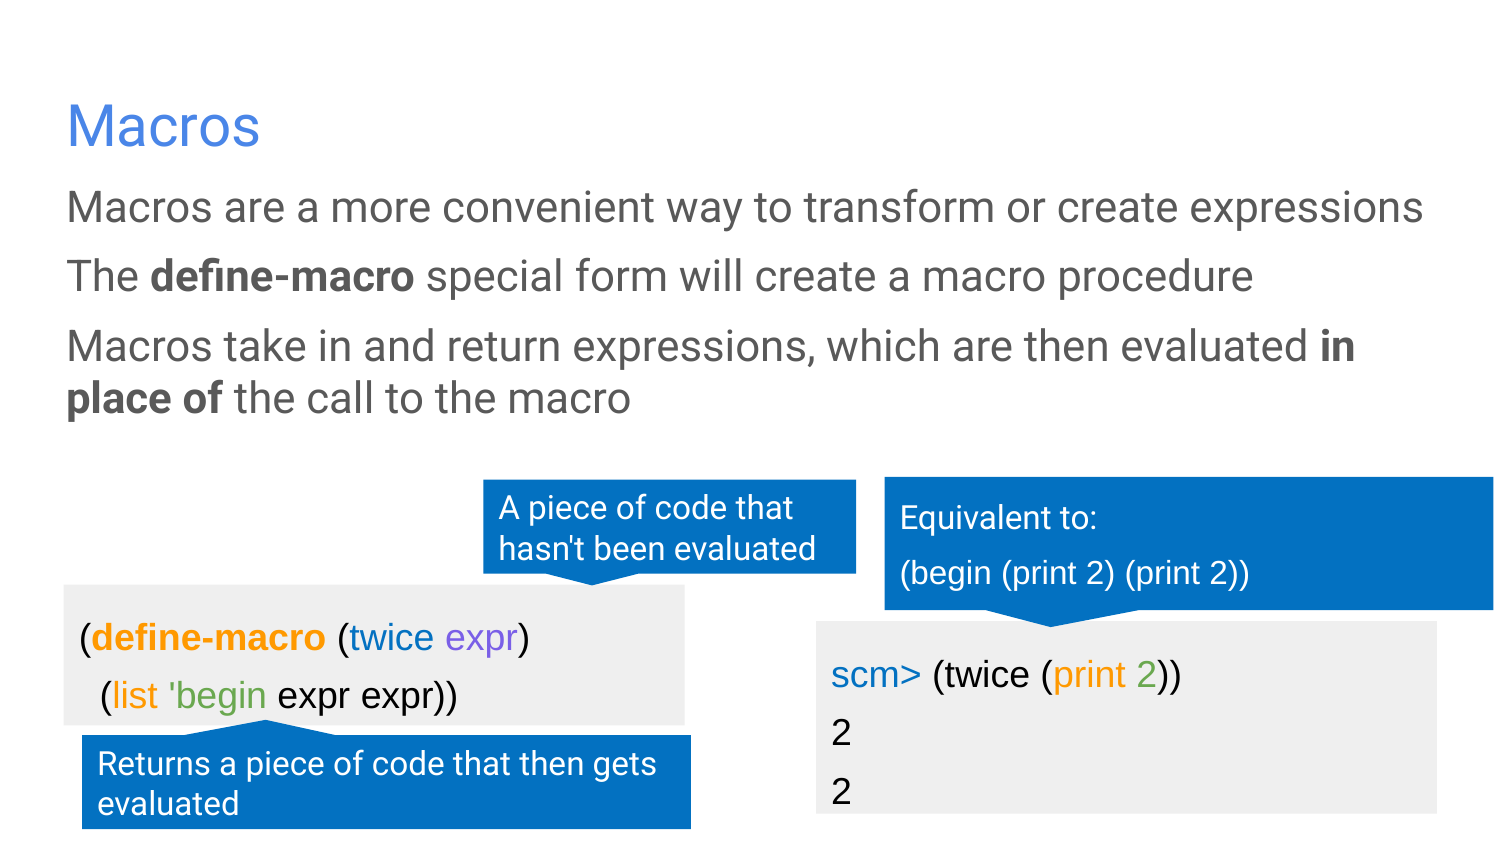

# Macros
Macros are a more convenient way to transform or create expressions
The define-macro special form will create a macro procedure
Macros take in and return expressions, which are then evaluated in place of the call to the macro
Equivalent to:

(begin (print 2) (print 2))
A piece of code that hasn't been evaluated
(define-macro (twice expr)
  (list 'begin expr expr))
scm> (twice (print 2))
2
2
Returns a piece of code that then gets evaluated